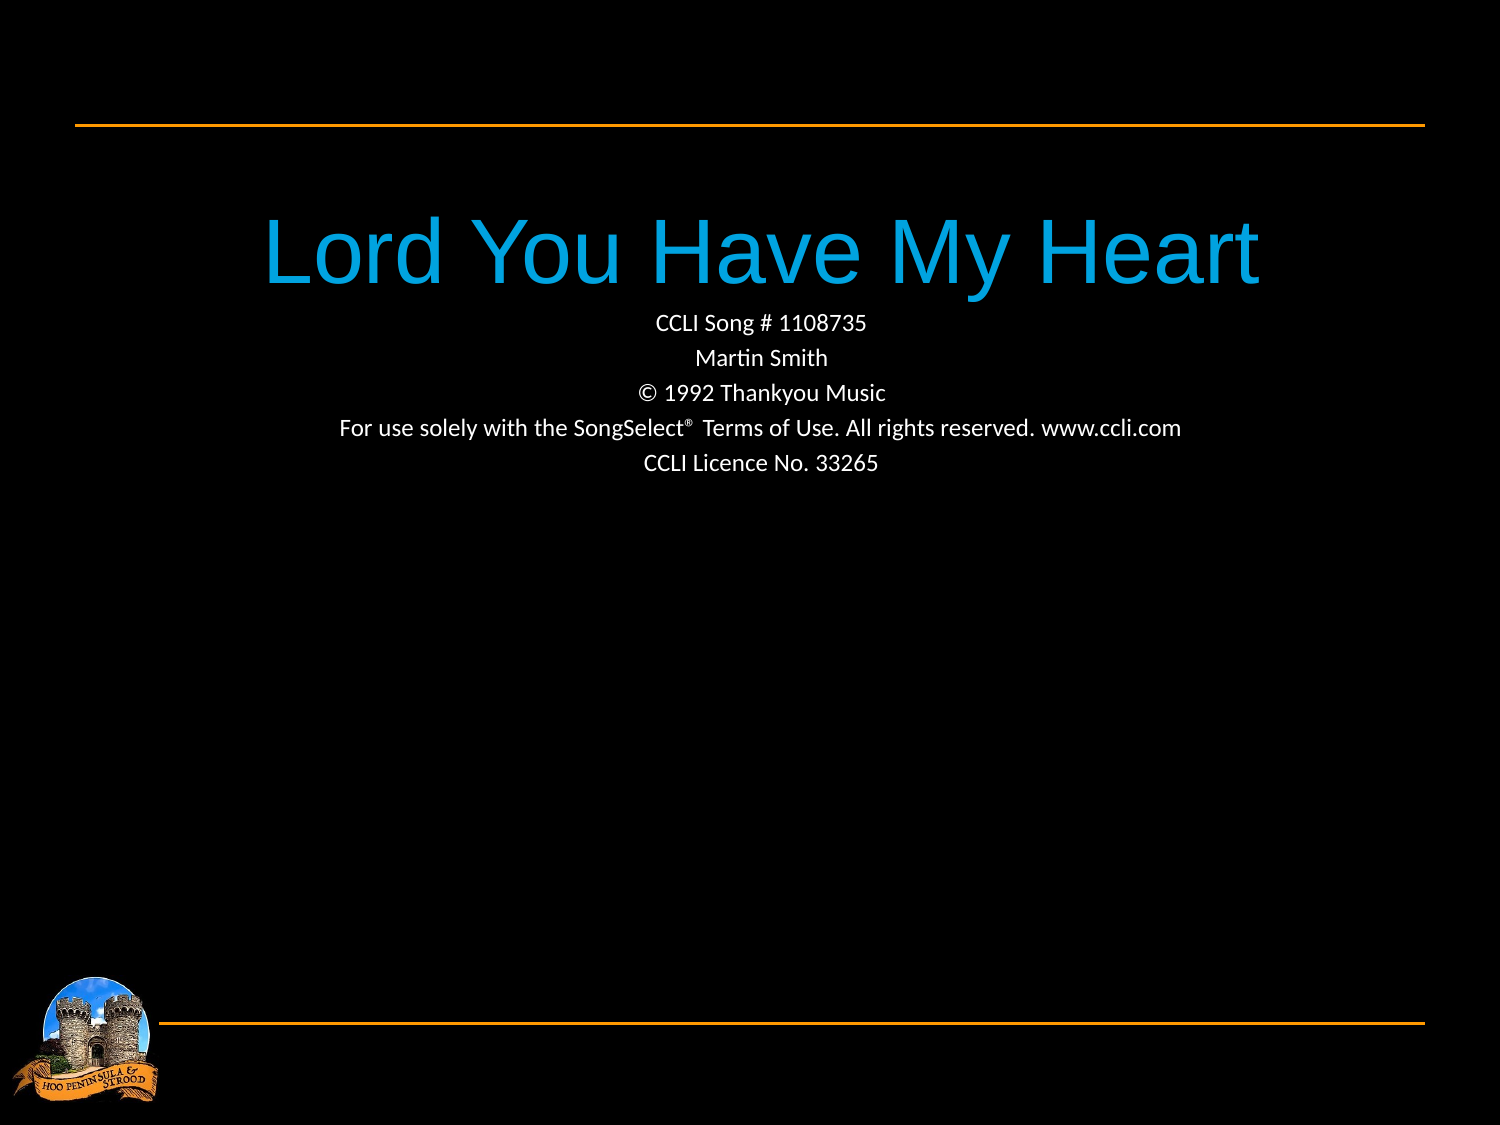

Lord You Have My Heart
CCLI Song # 1108735
Martin Smith
© 1992 Thankyou Music
For use solely with the SongSelect® Terms of Use. All rights reserved. www.ccli.com
CCLI Licence No. 33265